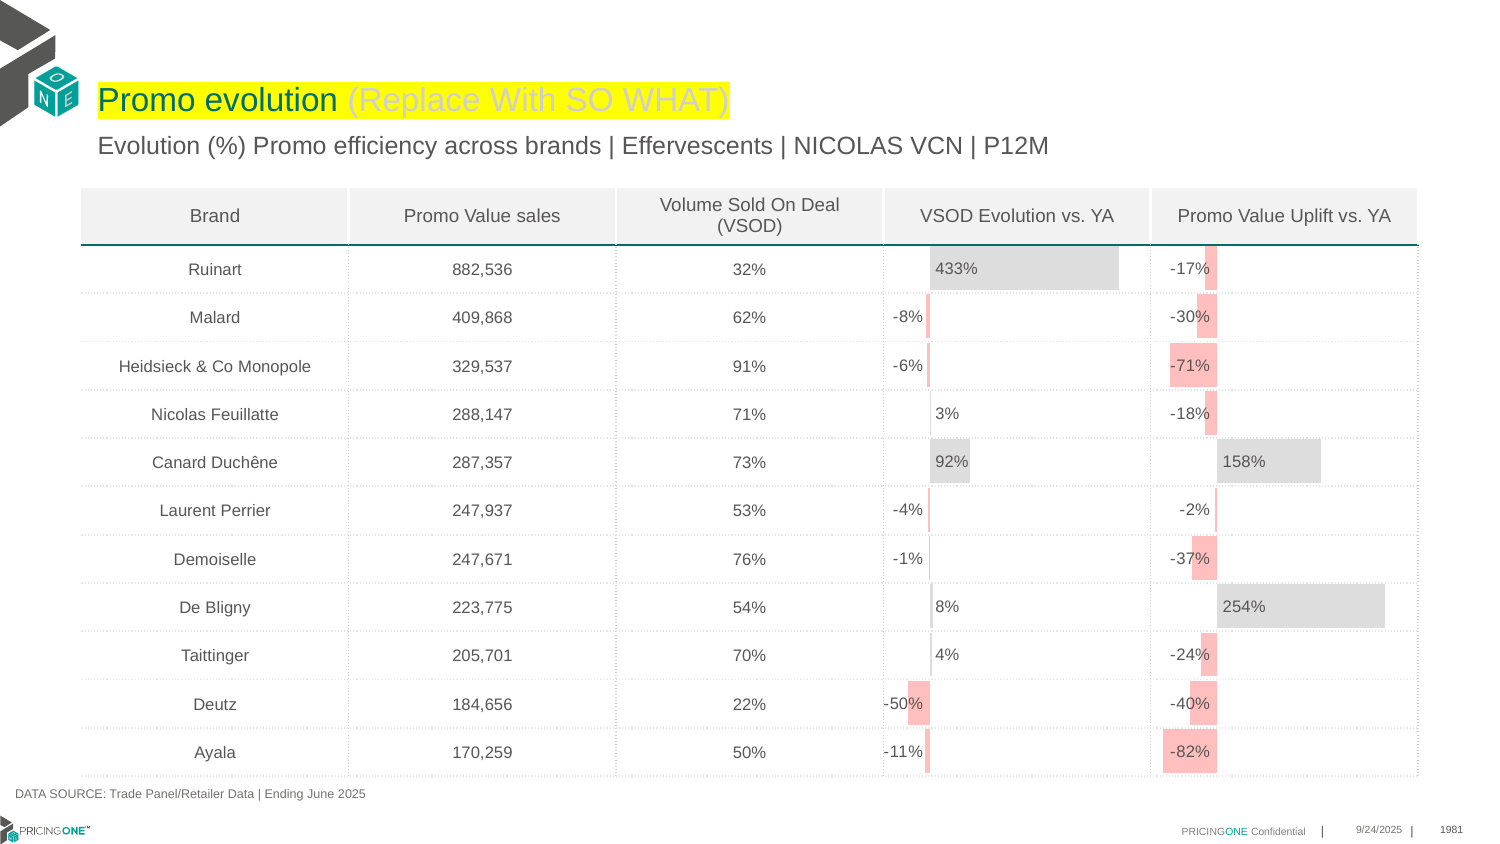

# Promo evolution (Replace With SO WHAT)
Evolution (%) Promo efficiency across brands | Effervescents | NICOLAS VCN | P12M
| Brand | Promo Value sales | Volume Sold On Deal (VSOD) | VSOD Evolution vs. YA | Promo Value Uplift vs. YA |
| --- | --- | --- | --- | --- |
| Ruinart | 882,536 | 32% |  |  |
| Malard | 409,868 | 62% |  |  |
| Heidsieck & Co Monopole | 329,537 | 91% |  |  |
| Nicolas Feuillatte | 288,147 | 71% |  |  |
| Canard Duchêne | 287,357 | 73% |  |  |
| Laurent Perrier | 247,937 | 53% |  |  |
| Demoiselle | 247,671 | 76% |  |  |
| De Bligny | 223,775 | 54% |  |  |
| Taittinger | 205,701 | 70% |  |  |
| Deutz | 184,656 | 22% |  |  |
| Ayala | 170,259 | 50% |  |  |

### Chart

| Category | VSOD Evaluation vs YA |
|---|---|
| Ruinart | 4.333 |
| Malard | -0.07499999999999996 |
| Heidsieck & Co Monopole | -0.062000000000000055 |
| Nicolas Feuillatte | 0.028999999999999915 |
| Canard Duchêne | 0.921 |
| Laurent Perrier | -0.03600000000000003 |
| Demoiselle | -0.013000000000000012 |
| De Bligny | 0.08000000000000007 |
| Taittinger | 0.04499999999999993 |
| Deutz | -0.5 |
| Ayala | -0.10699999999999998 |

### Chart

| Category | Promo Value Uplift vs YA |
|---|---|
| Ruinart | -0.17444743231149973 |
| Malard | -0.2993192632763705 |
| Heidsieck & Co Monopole | -0.7072368709243477 |
| Nicolas Feuillatte | -0.18141184325164594 |
| Canard Duchêne | 1.584161270787516 |
| Laurent Perrier | -0.020663970297262413 |
| Demoiselle | -0.37428789229301385 |
| De Bligny | 2.5440720586629153 |
| Taittinger | -0.23682818710710973 |
| Deutz | -0.40281063976537534 |
| Ayala | -0.8228717991441671 |
DATA SOURCE: Trade Panel/Retailer Data | Ending June 2025

9/24/2025
1981